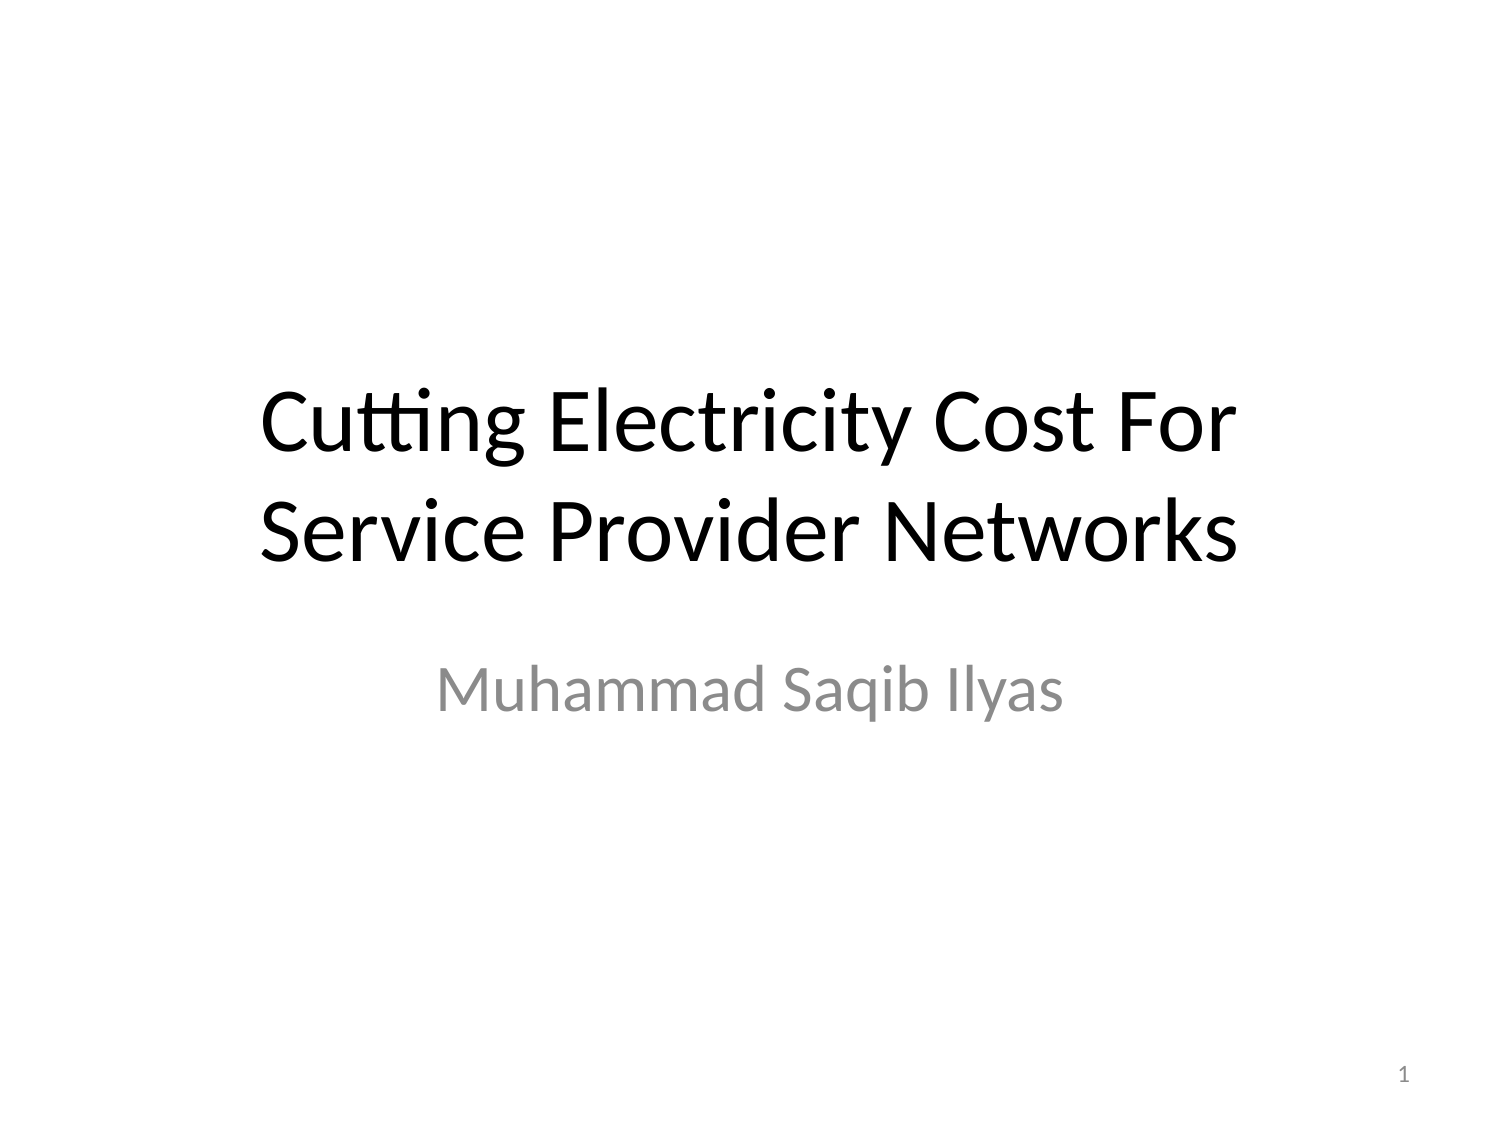

# Cutting Electricity Cost For Service Provider Networks
Muhammad Saqib Ilyas
1